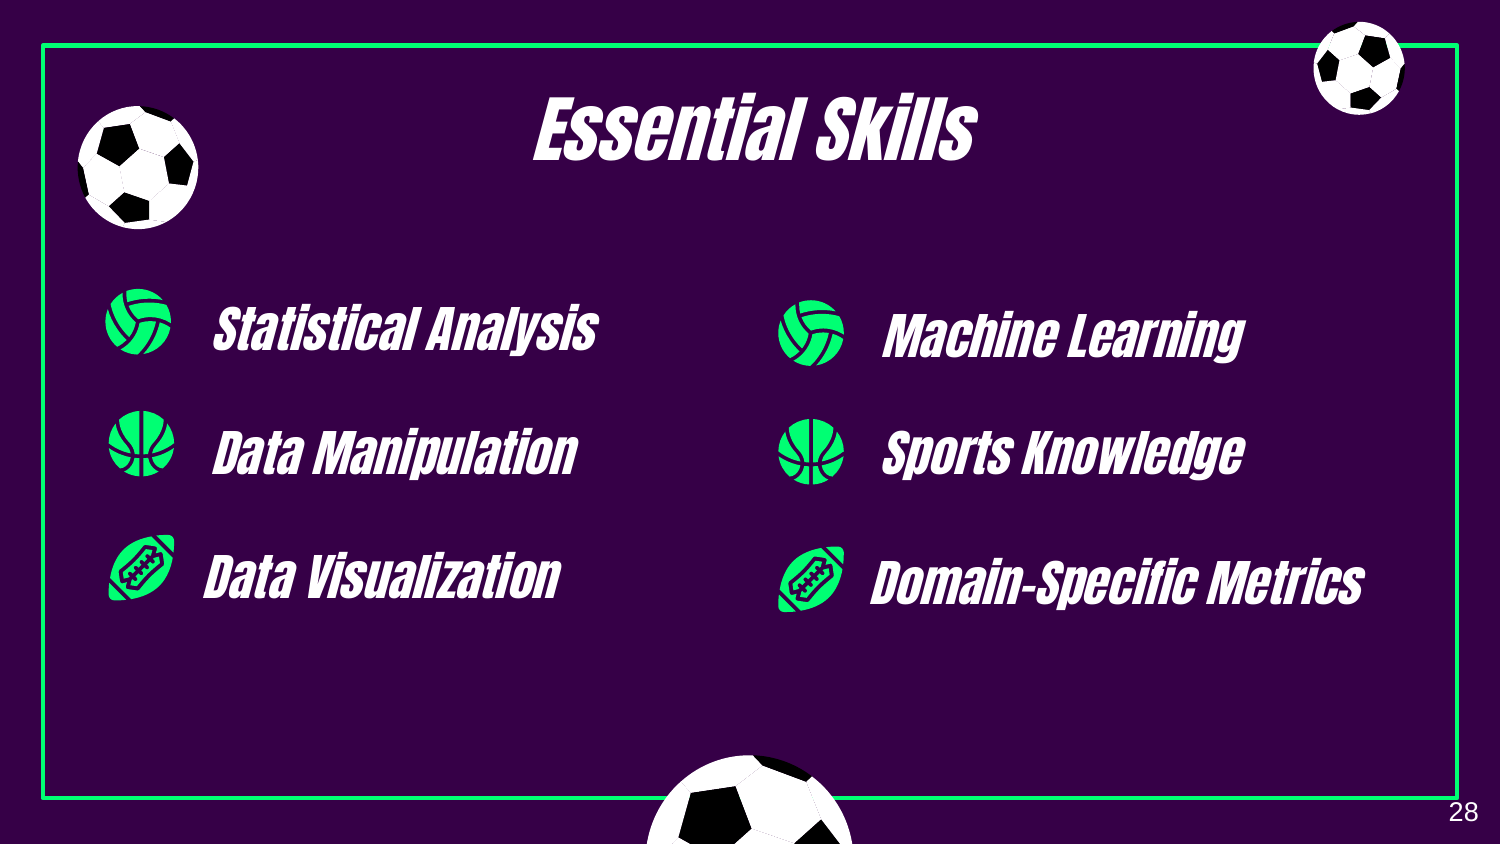

# Essential Skills

Statistical Analysis

Machine Learning

Data Manipulation
Sports Knowledge

Data Visualization
Domain-Specific Metrics

28